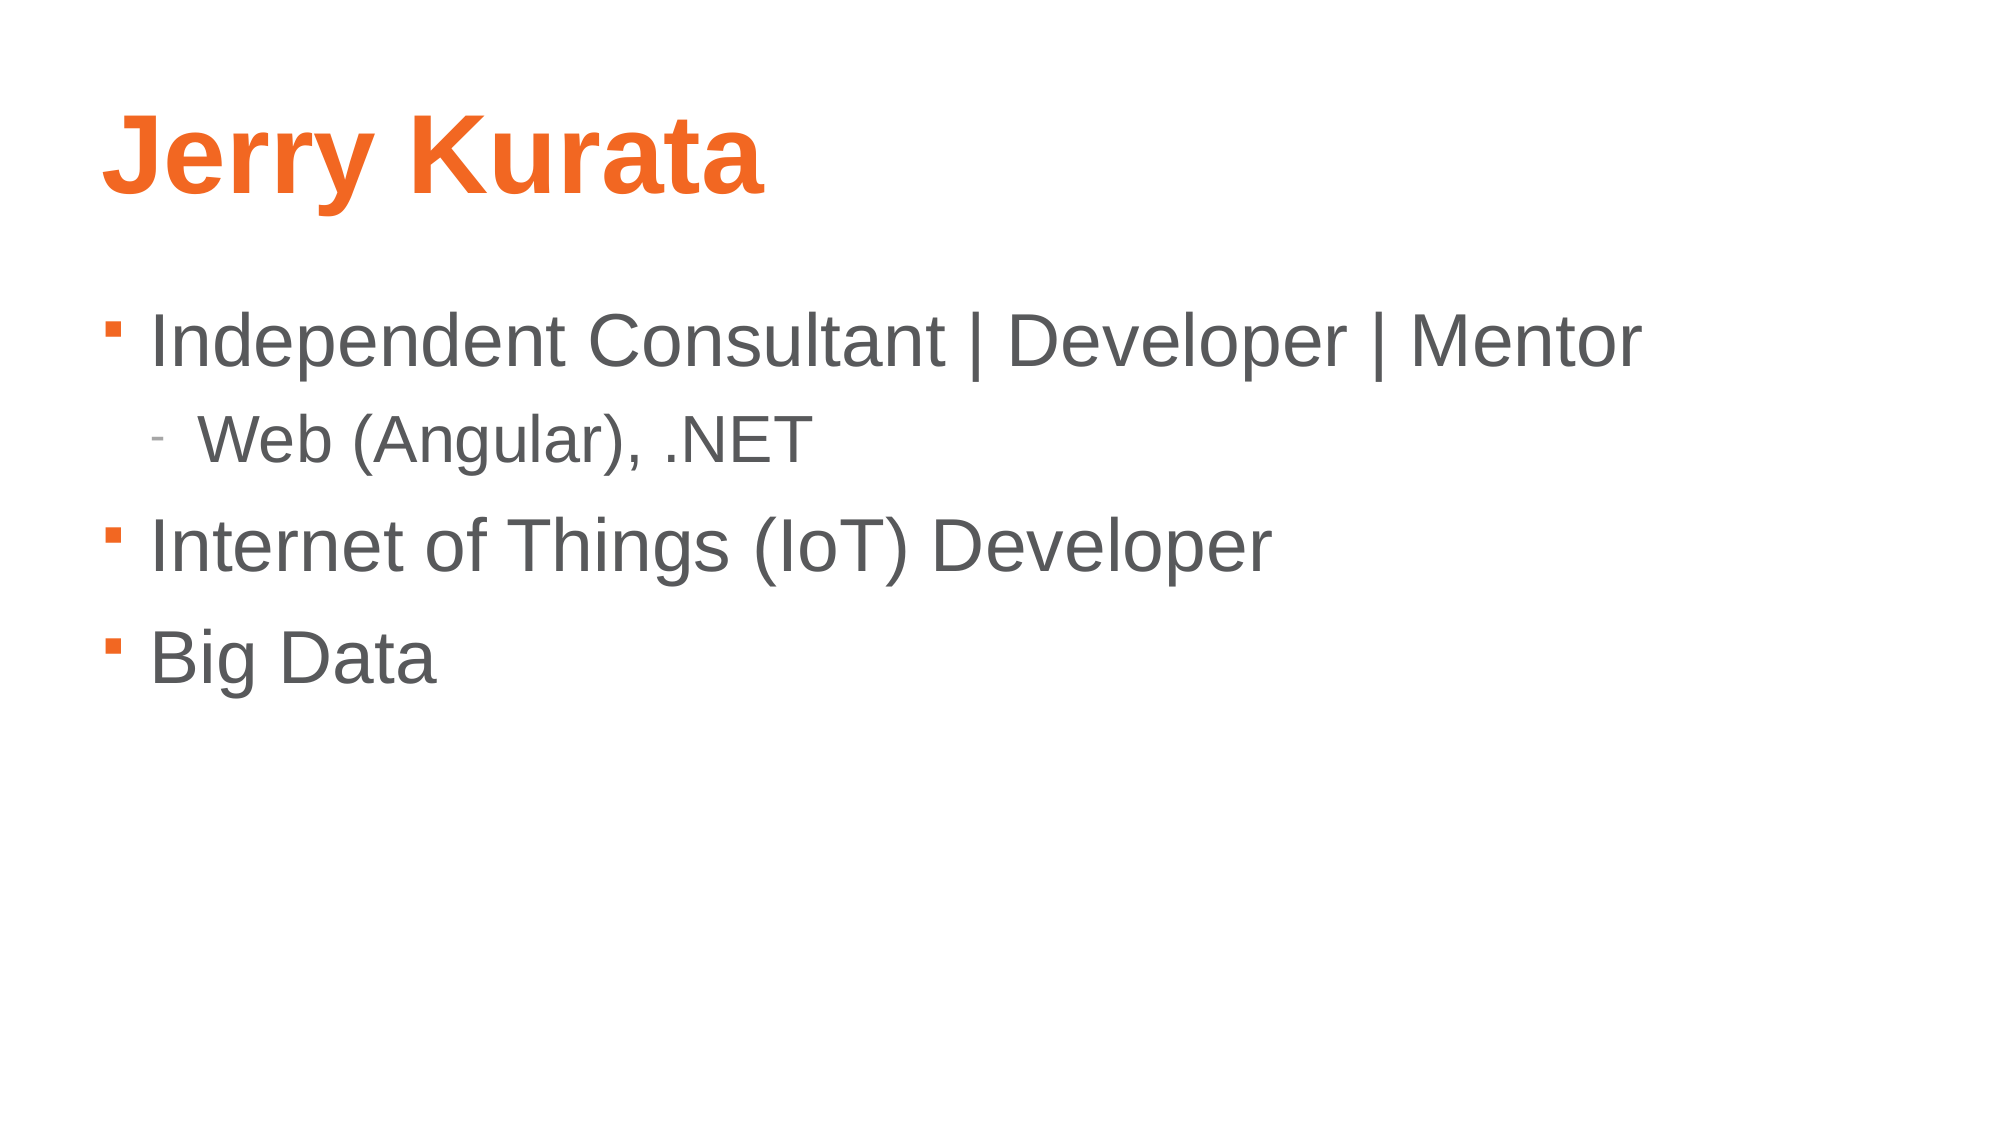

# Jerry Kurata
Independent Consultant | Developer | Mentor
Web (Angular), .NET
Internet of Things (IoT) Developer
Big Data